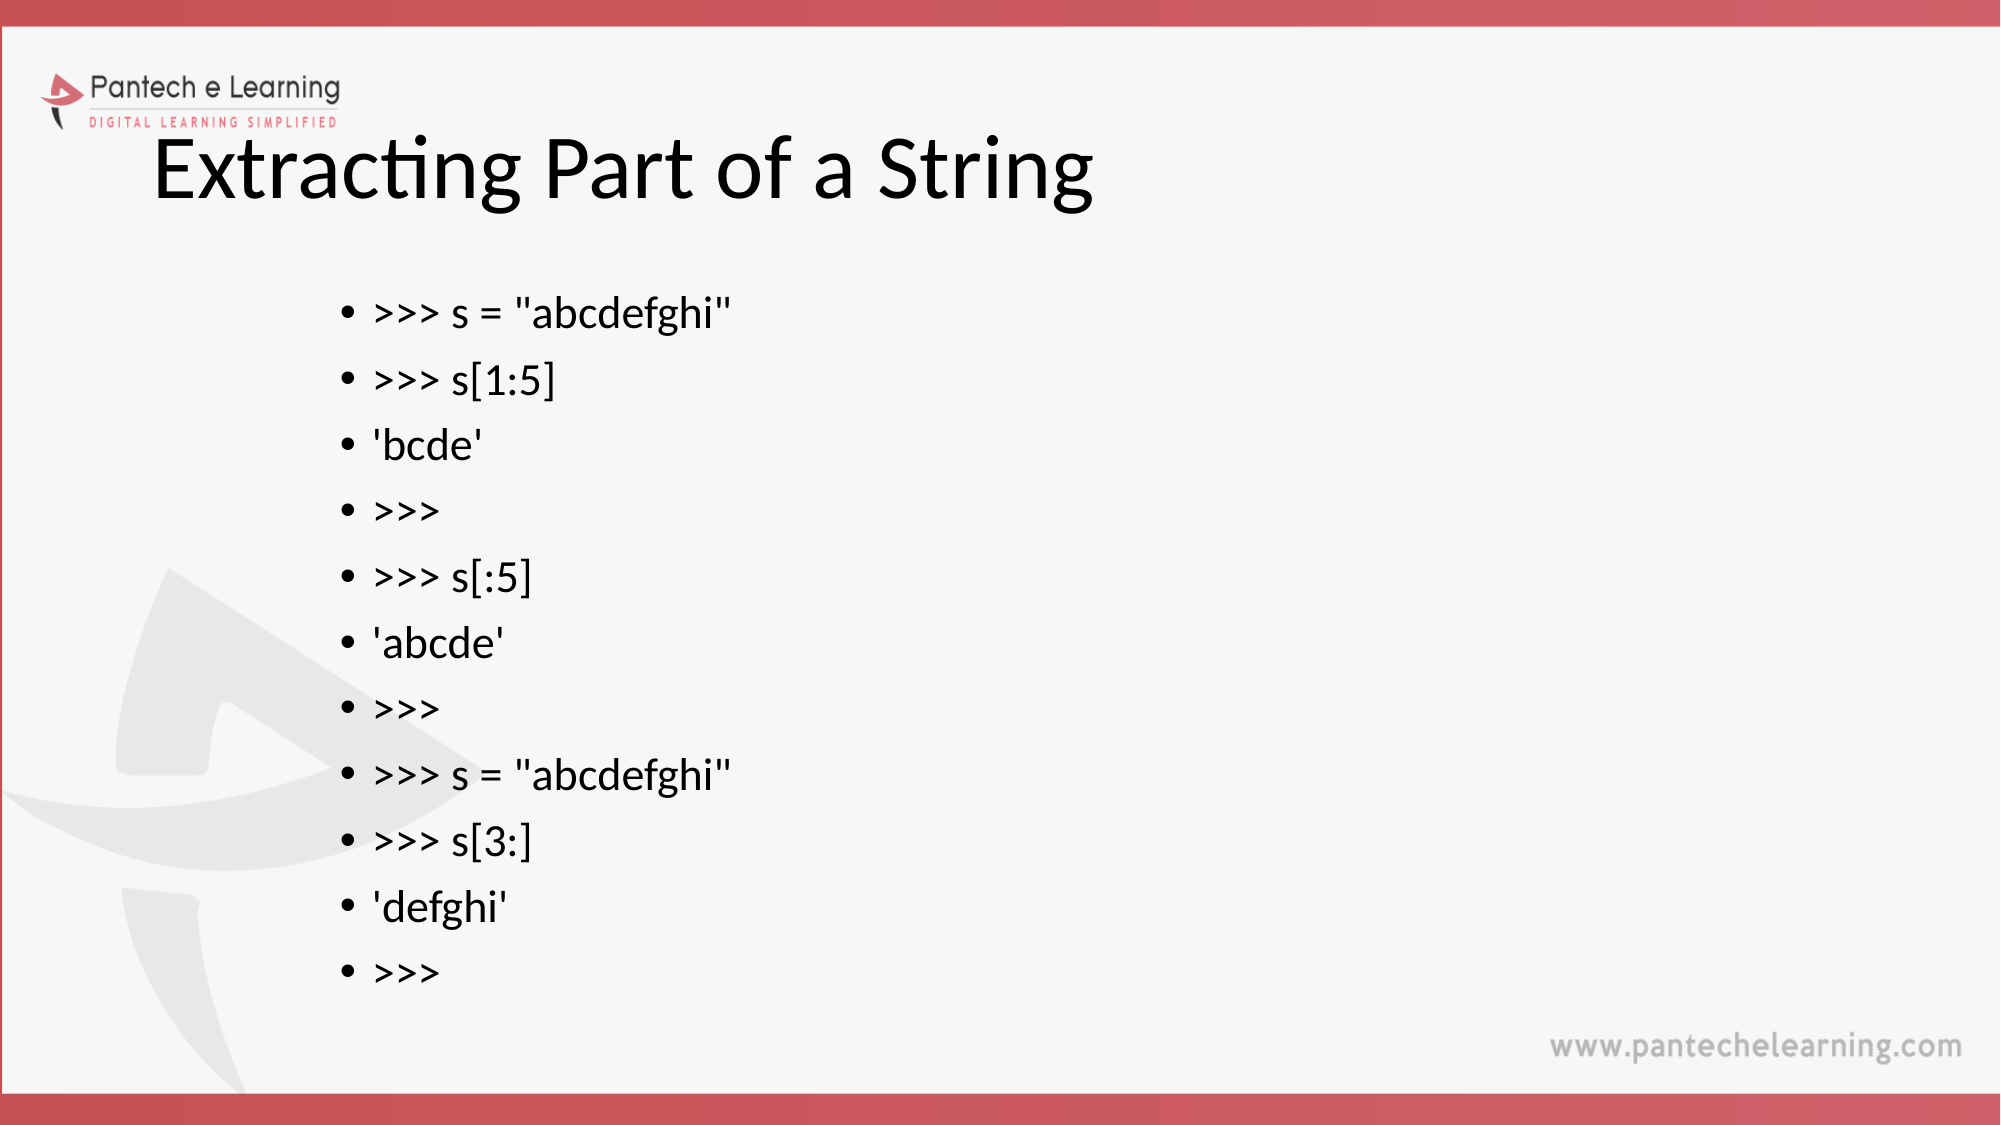

# Extracting Part of a String
>>> s = "abcdefghi"
>>> s[1:5]
'bcde'
>>>
>>> s[:5]
'abcde'
>>>
>>> s = "abcdefghi"
>>> s[3:]
'defghi'
>>>